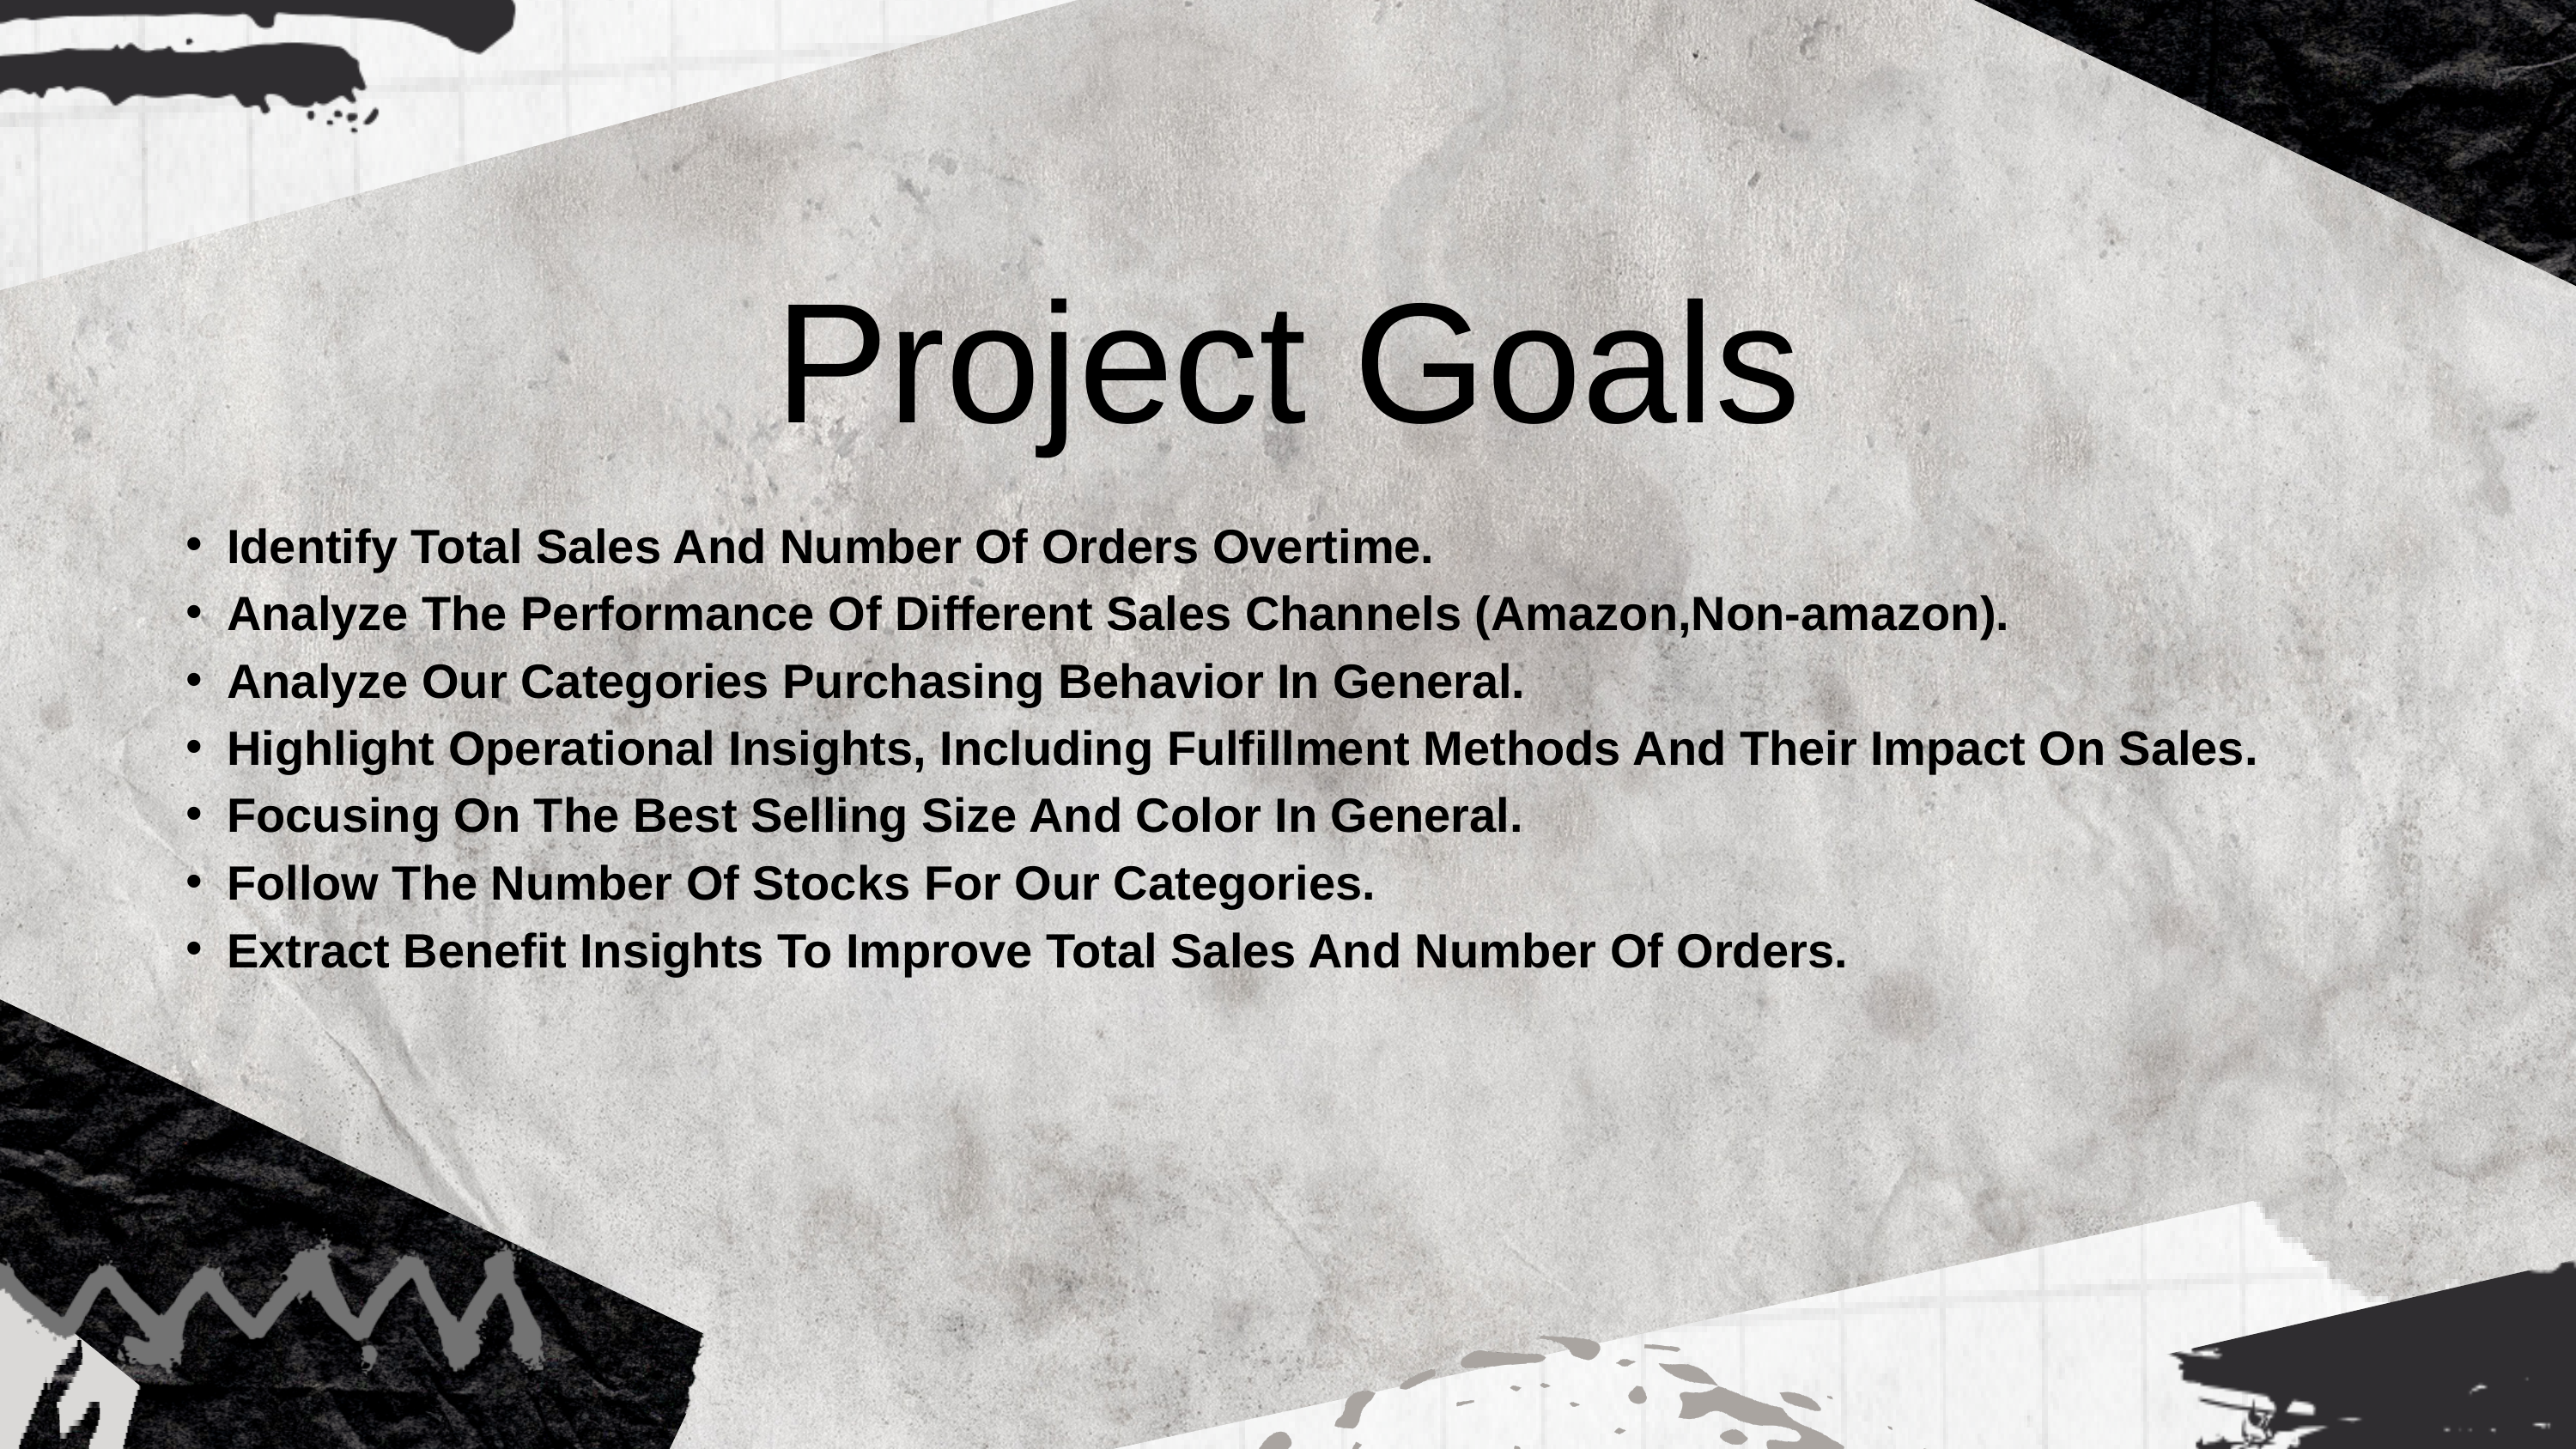

Project Goals
Identify Total Sales And Number Of Orders Overtime.
Analyze The Performance Of Different Sales Channels (Amazon,Non-amazon).
Analyze Our Categories Purchasing Behavior In General.
Highlight Operational Insights, Including Fulfillment Methods And Their Impact On Sales.
Focusing On The Best Selling Size And Color In General.
Follow The Number Of Stocks For Our Categories.
Extract Benefit Insights To Improve Total Sales And Number Of Orders.